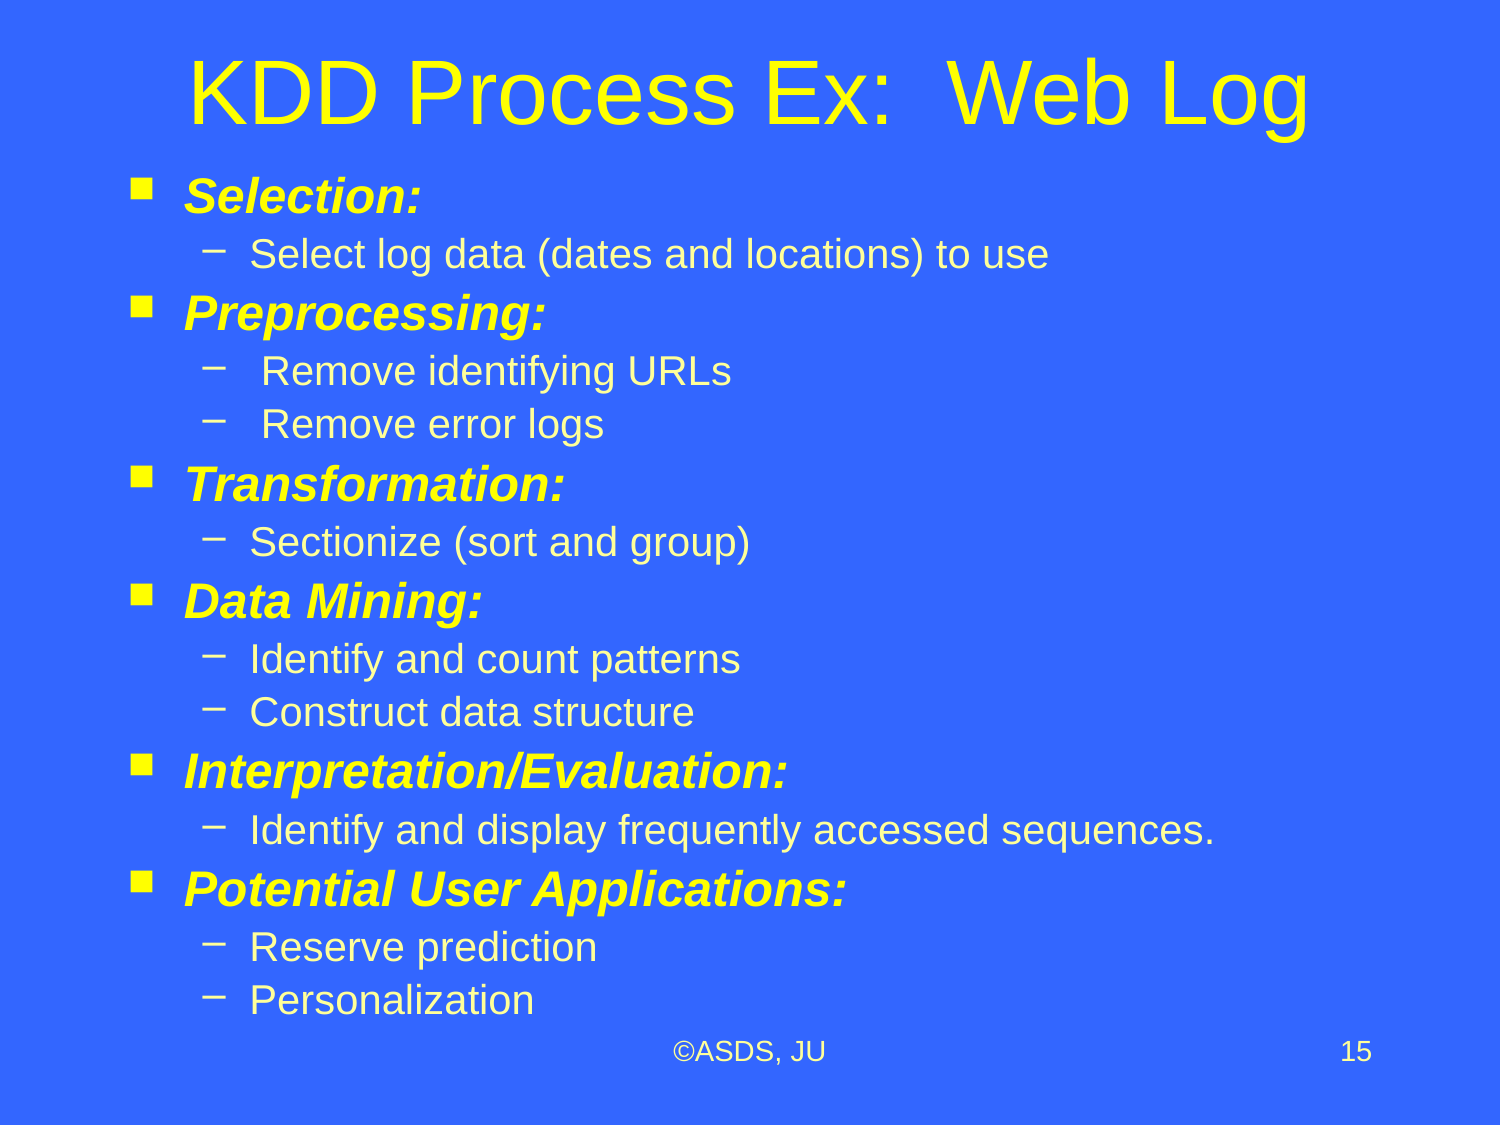

# KDD Process Ex:  Web Log
Selection:
Select log data (dates and locations) to use
Preprocessing:
 Remove identifying URLs
 Remove error logs
Transformation:
Sectionize (sort and group)
Data Mining:
Identify and count patterns
Construct data structure
Interpretation/Evaluation:
Identify and display frequently accessed sequences.
Potential User Applications:
Reserve prediction
Personalization

©ASDS, JU
15